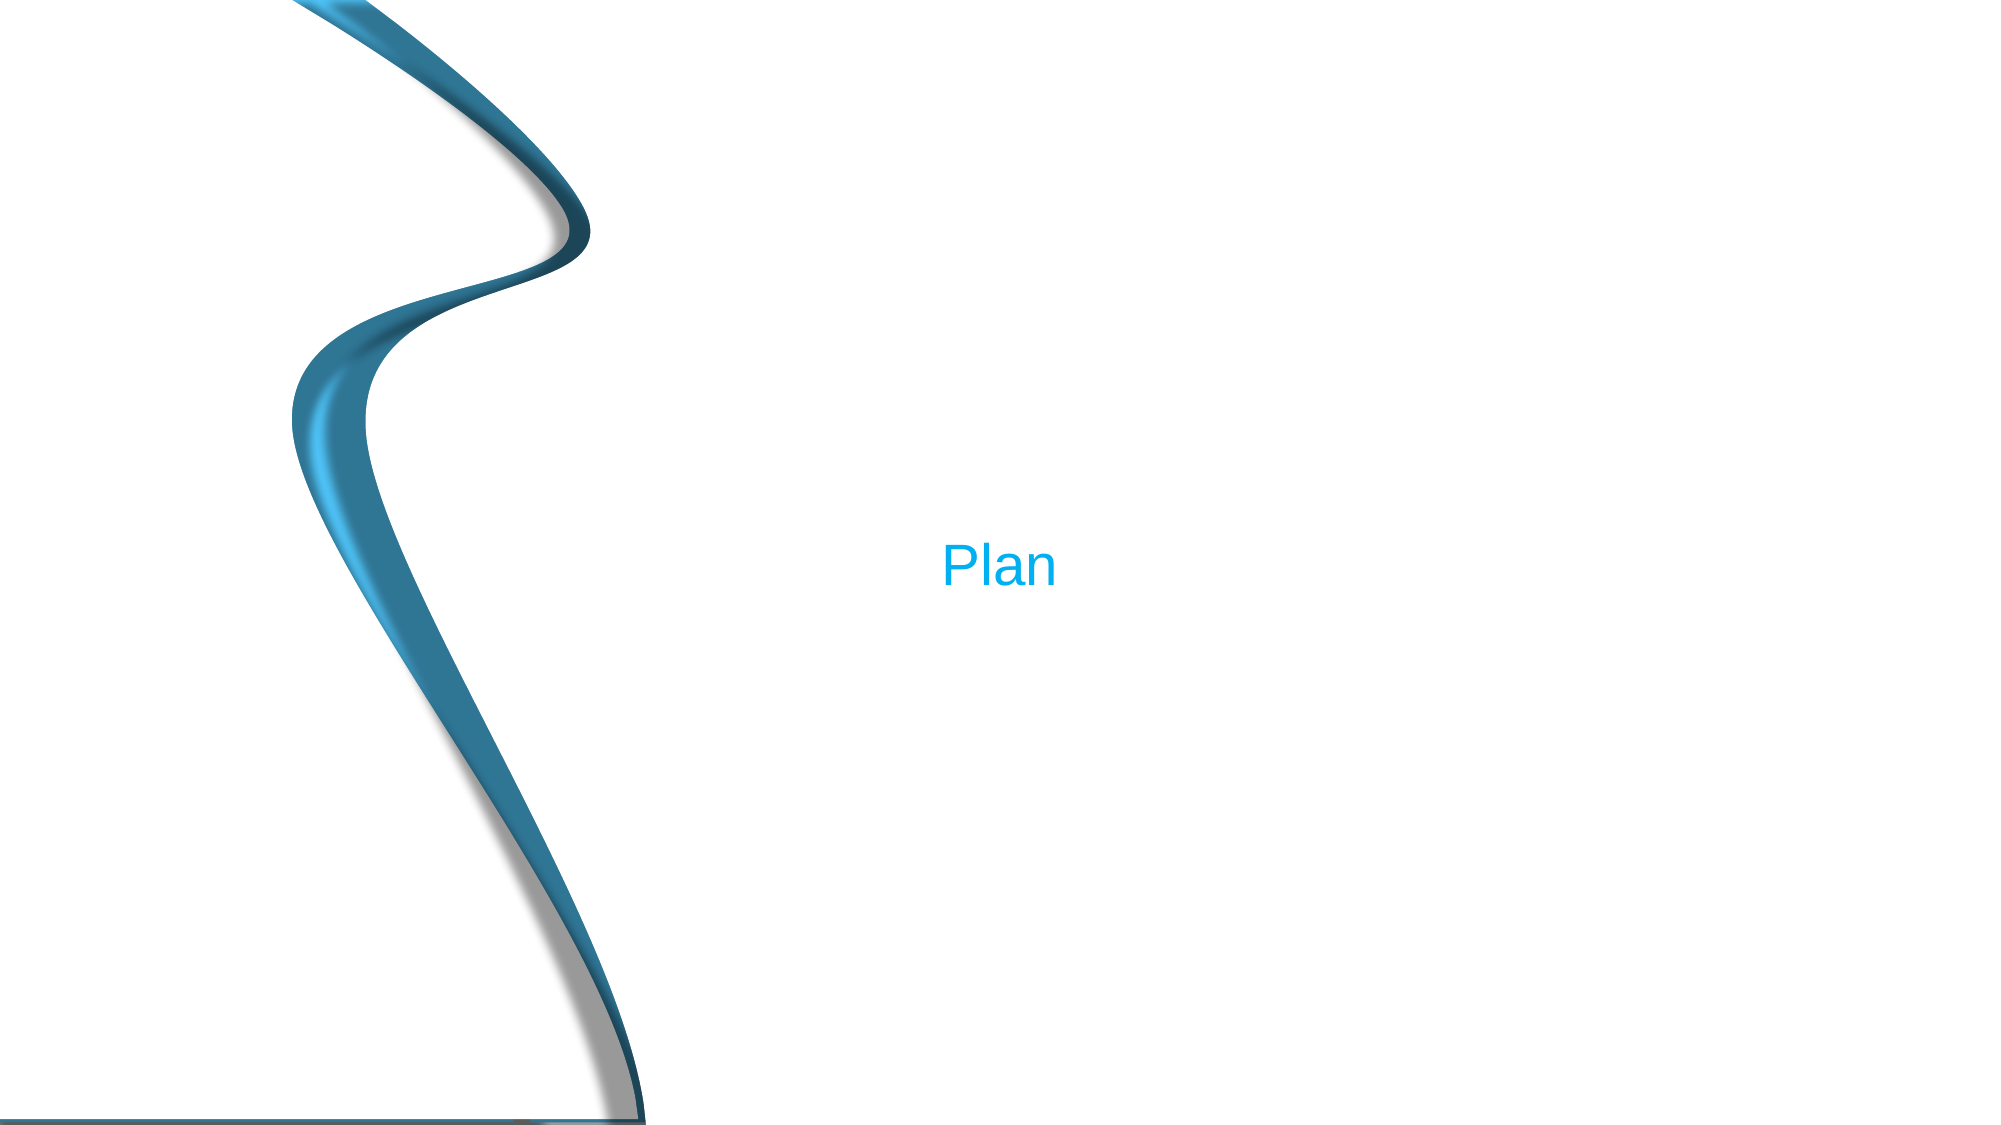

Contexte du projet
Conclusion et perspectives

Paramétrage des habilitations fines et traçage des appels HTTP
Plan
Spécification des besoins

Paramétrage des domaines d’identités
Conception de la solution
Paramétrage
Multi-tenants